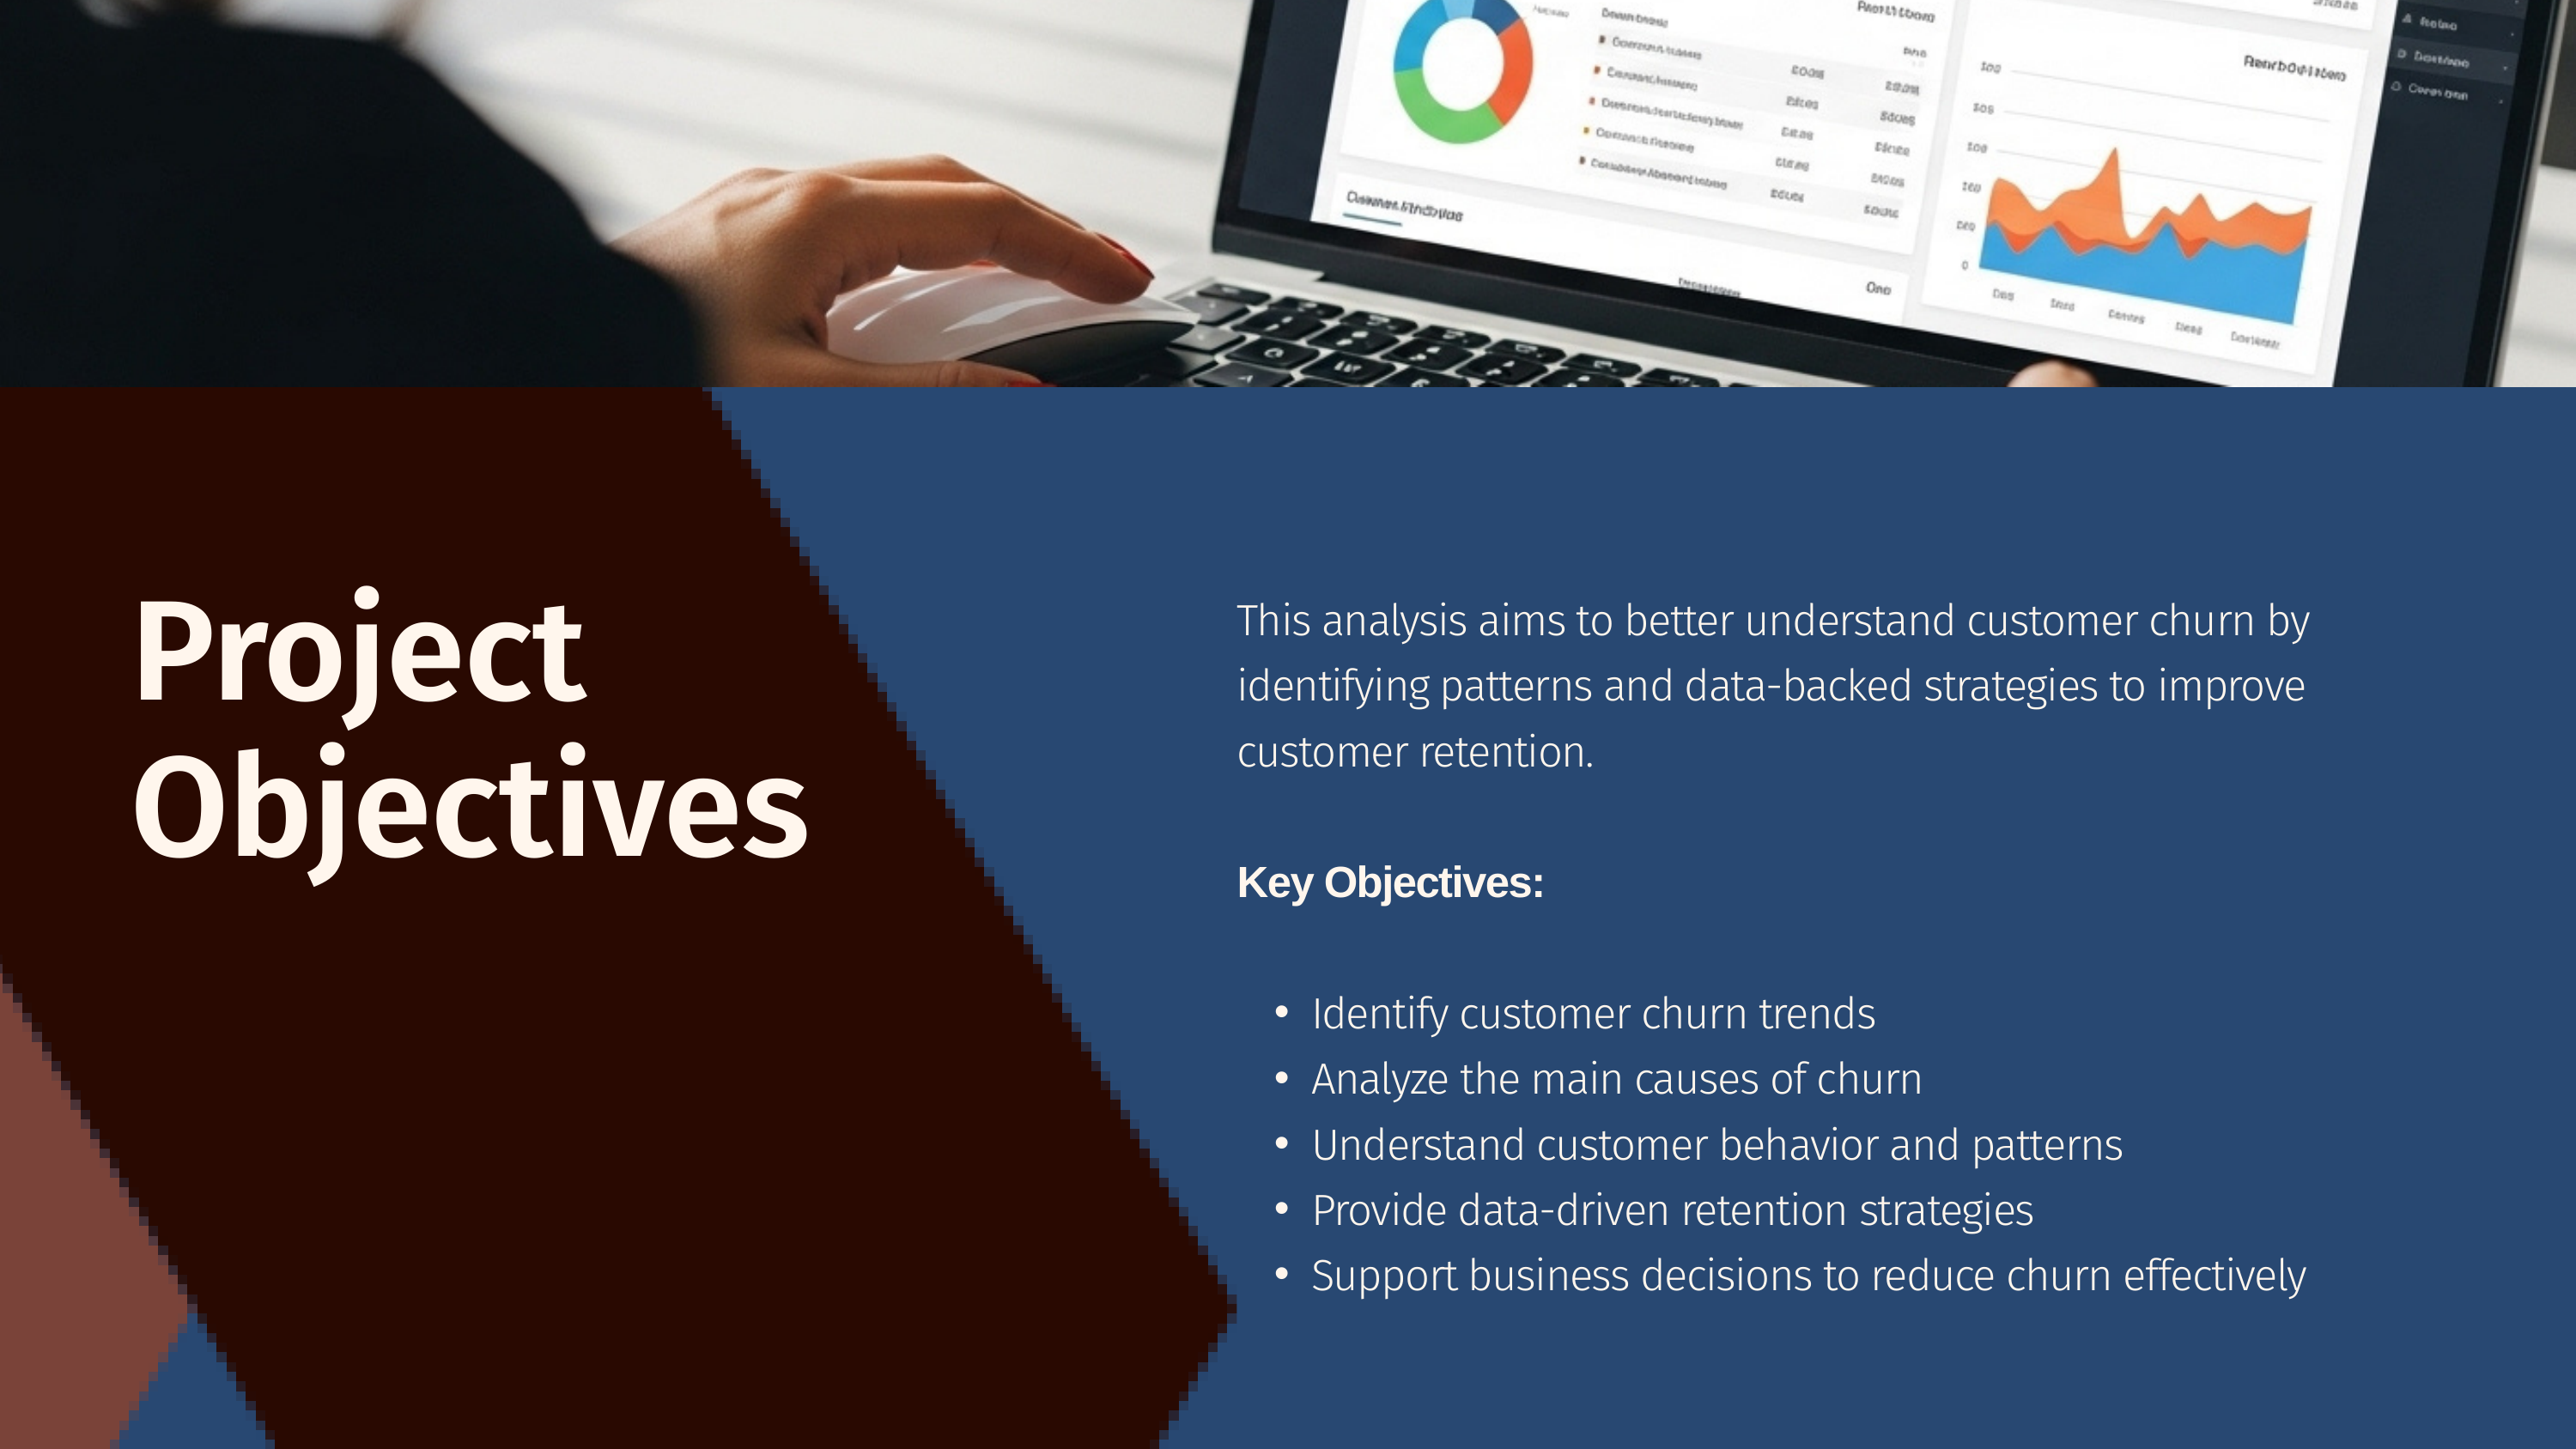

Project Objectives
This analysis aims to better understand customer churn by identifying patterns and data-backed strategies to improve customer retention.

Key Objectives:

Identify customer churn trends
Analyze the main causes of churn
Understand customer behavior and patterns
Provide data-driven retention strategies
Support business decisions to reduce churn effectively